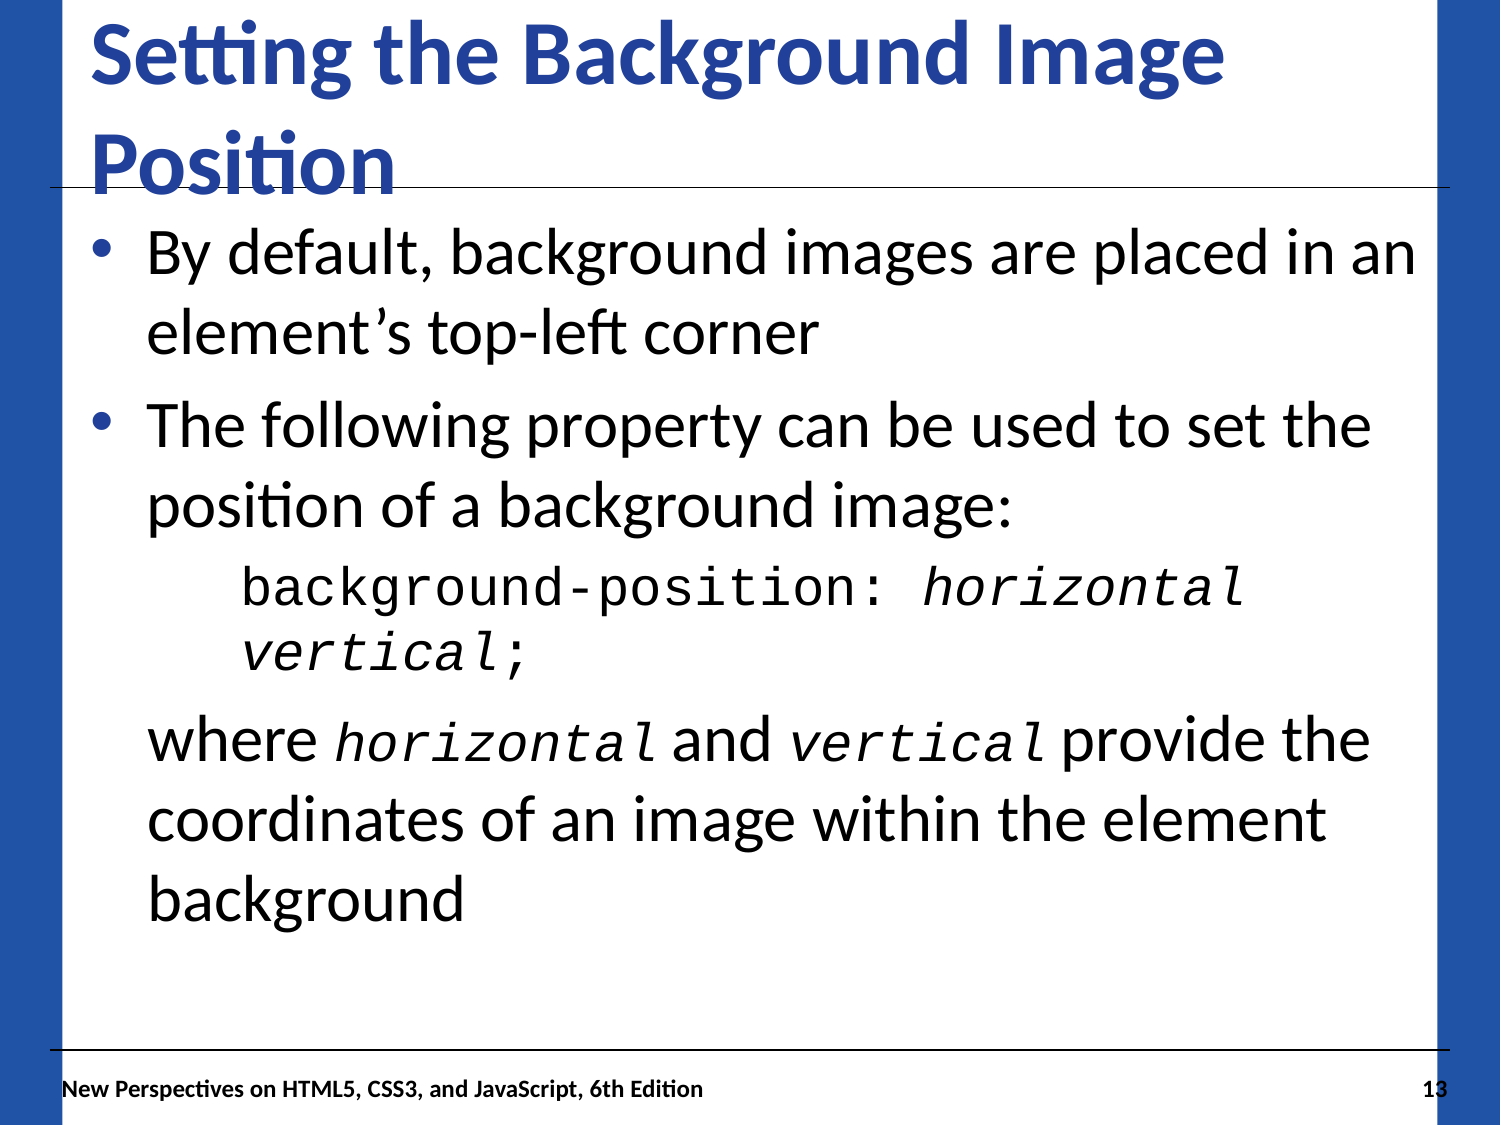

# Setting the Background Image Position
By default, background images are placed in an element’s top-left corner
The following property can be used to set the position of a background image:
background-position: horizontal vertical;
where horizontal and vertical provide the coordinates of an image within the element background
New Perspectives on HTML5, CSS3, and JavaScript, 6th Edition
13